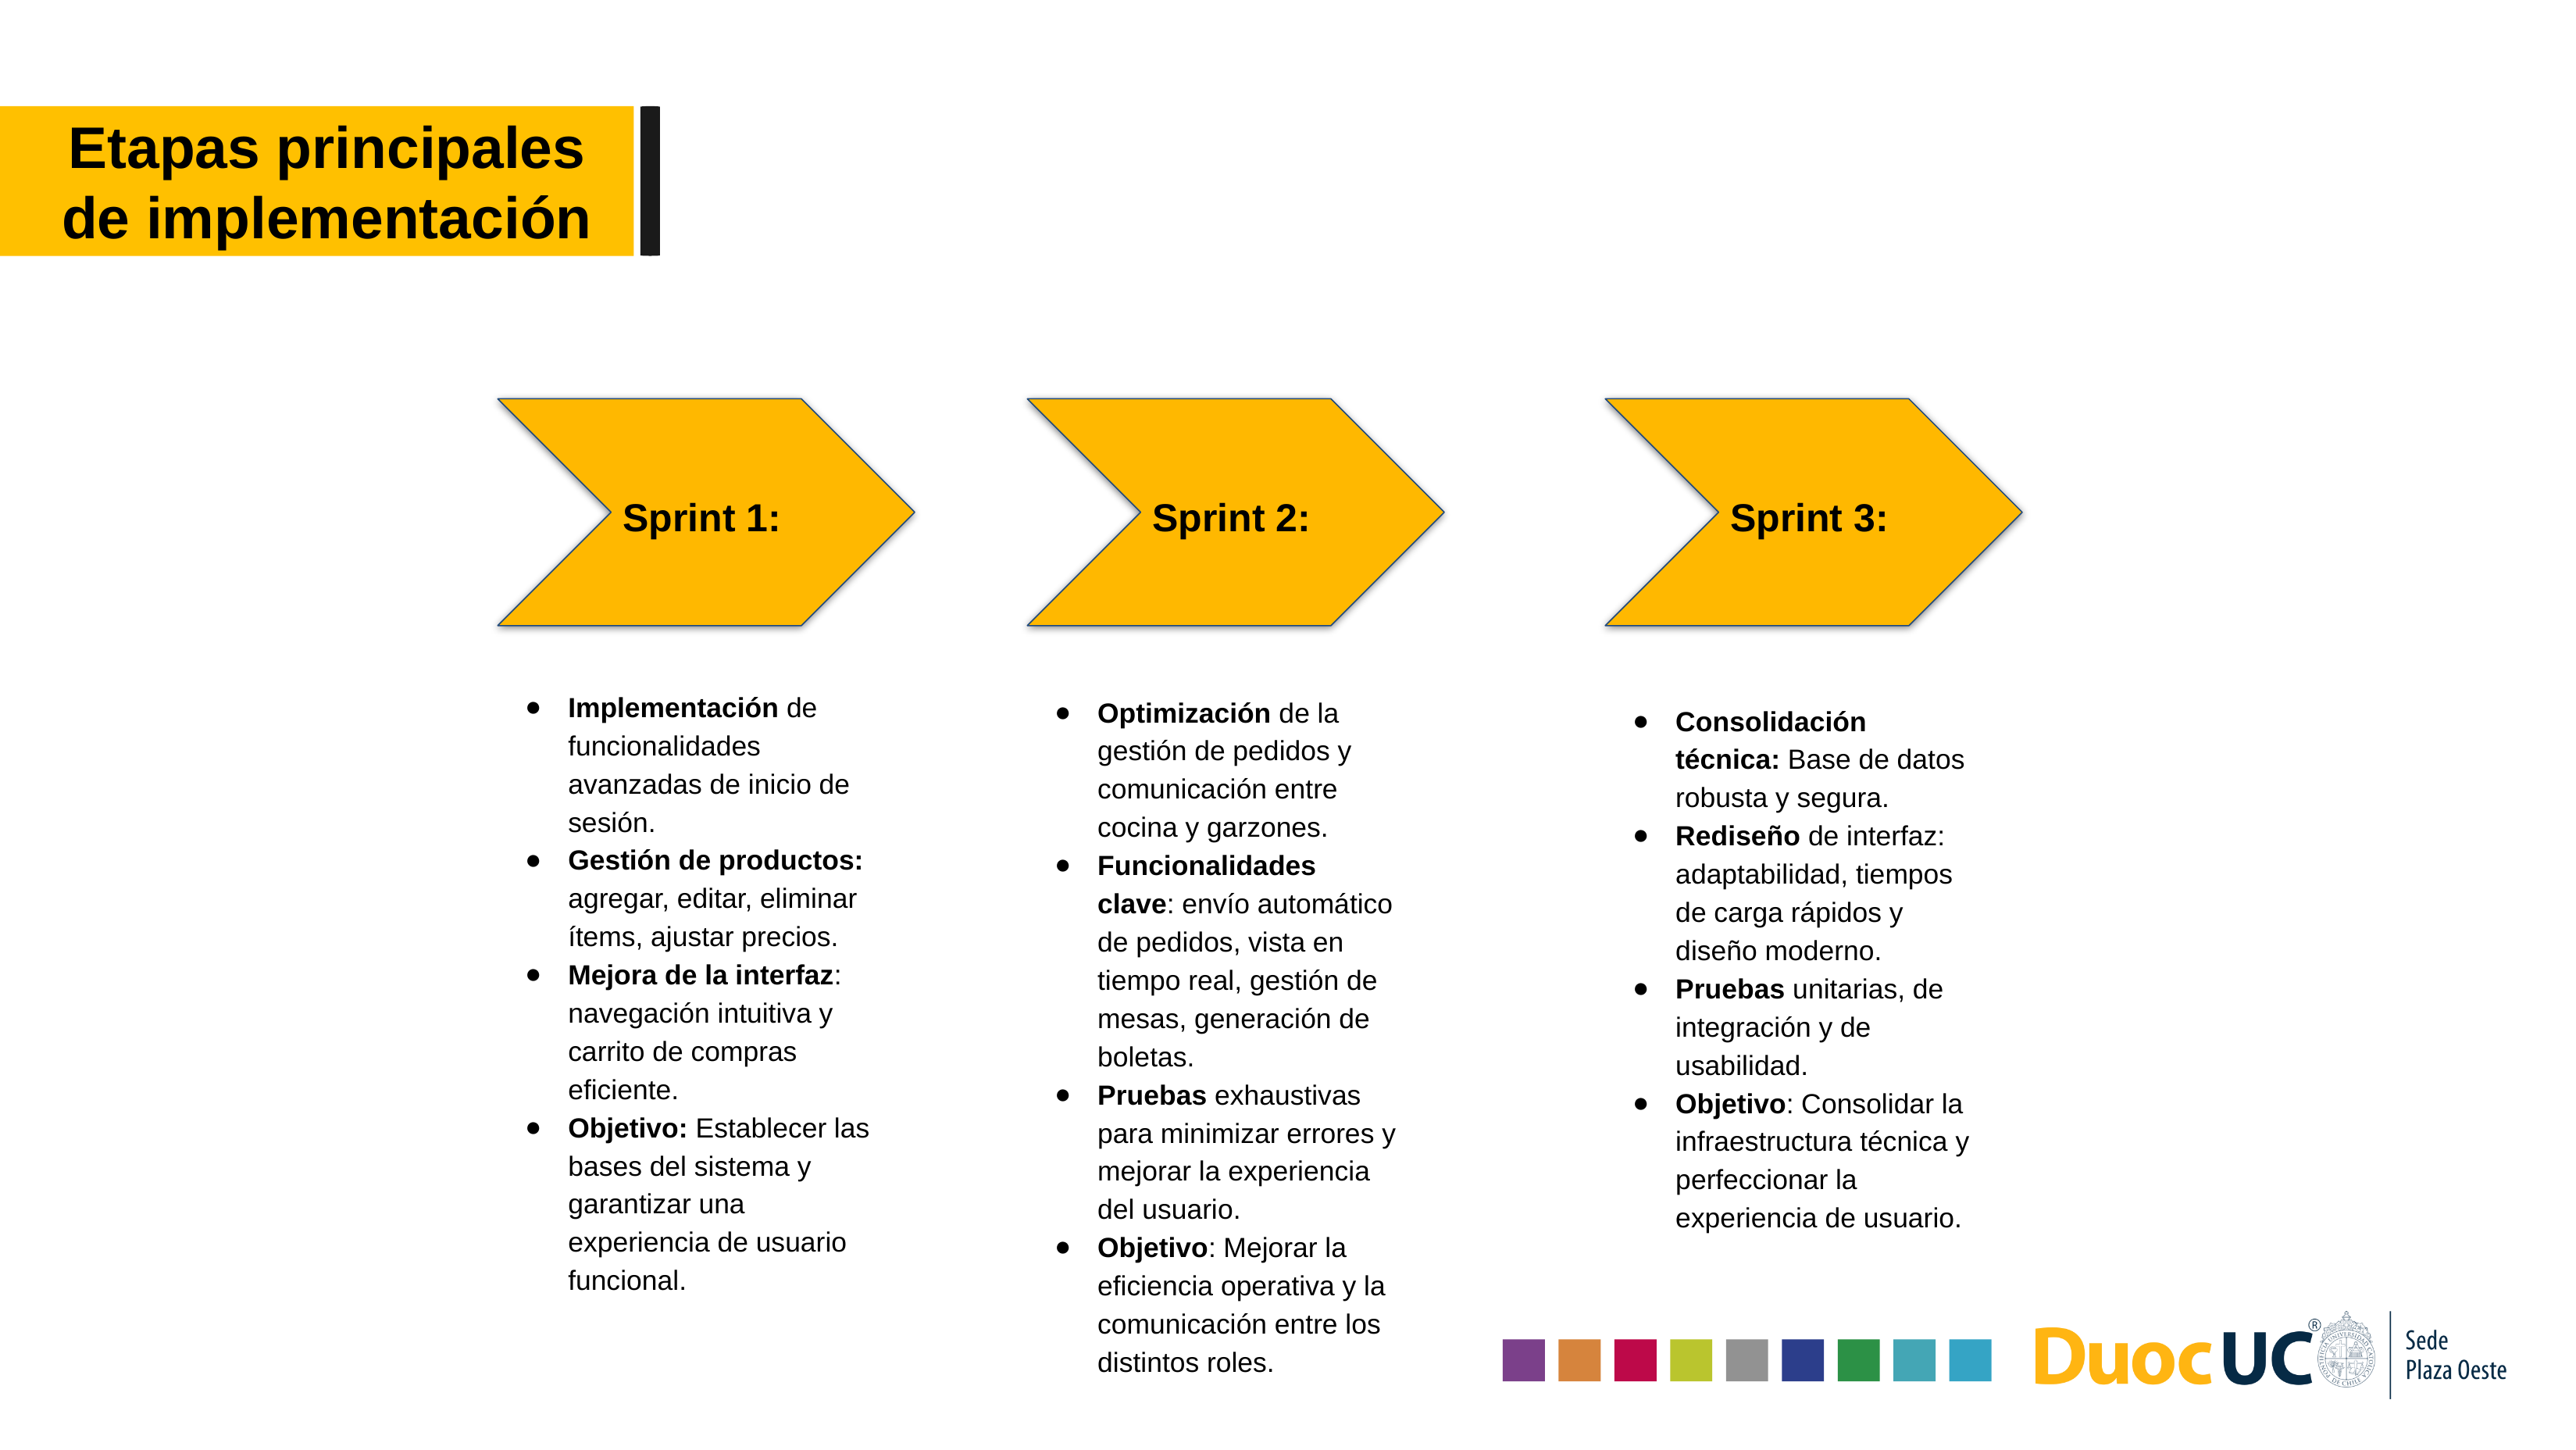

Etapas principales de implementación
Sprint 1:
Sprint 2:
Sprint 3:

Optimización de la gestión de pedidos y comunicación entre cocina y garzones.
Funcionalidades clave: envío automático de pedidos, vista en tiempo real, gestión de mesas, generación de boletas.
Pruebas exhaustivas para minimizar errores y mejorar la experiencia del usuario.
Objetivo: Mejorar la eficiencia operativa y la comunicación entre los distintos roles.

Implementación de funcionalidades avanzadas de inicio de sesión.
Gestión de productos: agregar, editar, eliminar ítems, ajustar precios.
Mejora de la interfaz: navegación intuitiva y carrito de compras eficiente.
Objetivo: Establecer las bases del sistema y garantizar una experiencia de usuario funcional.

Consolidación técnica: Base de datos robusta y segura.
Rediseño de interfaz: adaptabilidad, tiempos de carga rápidos y diseño moderno.
Pruebas unitarias, de integración y de usabilidad.
Objetivo: Consolidar la infraestructura técnica y perfeccionar la experiencia de usuario.